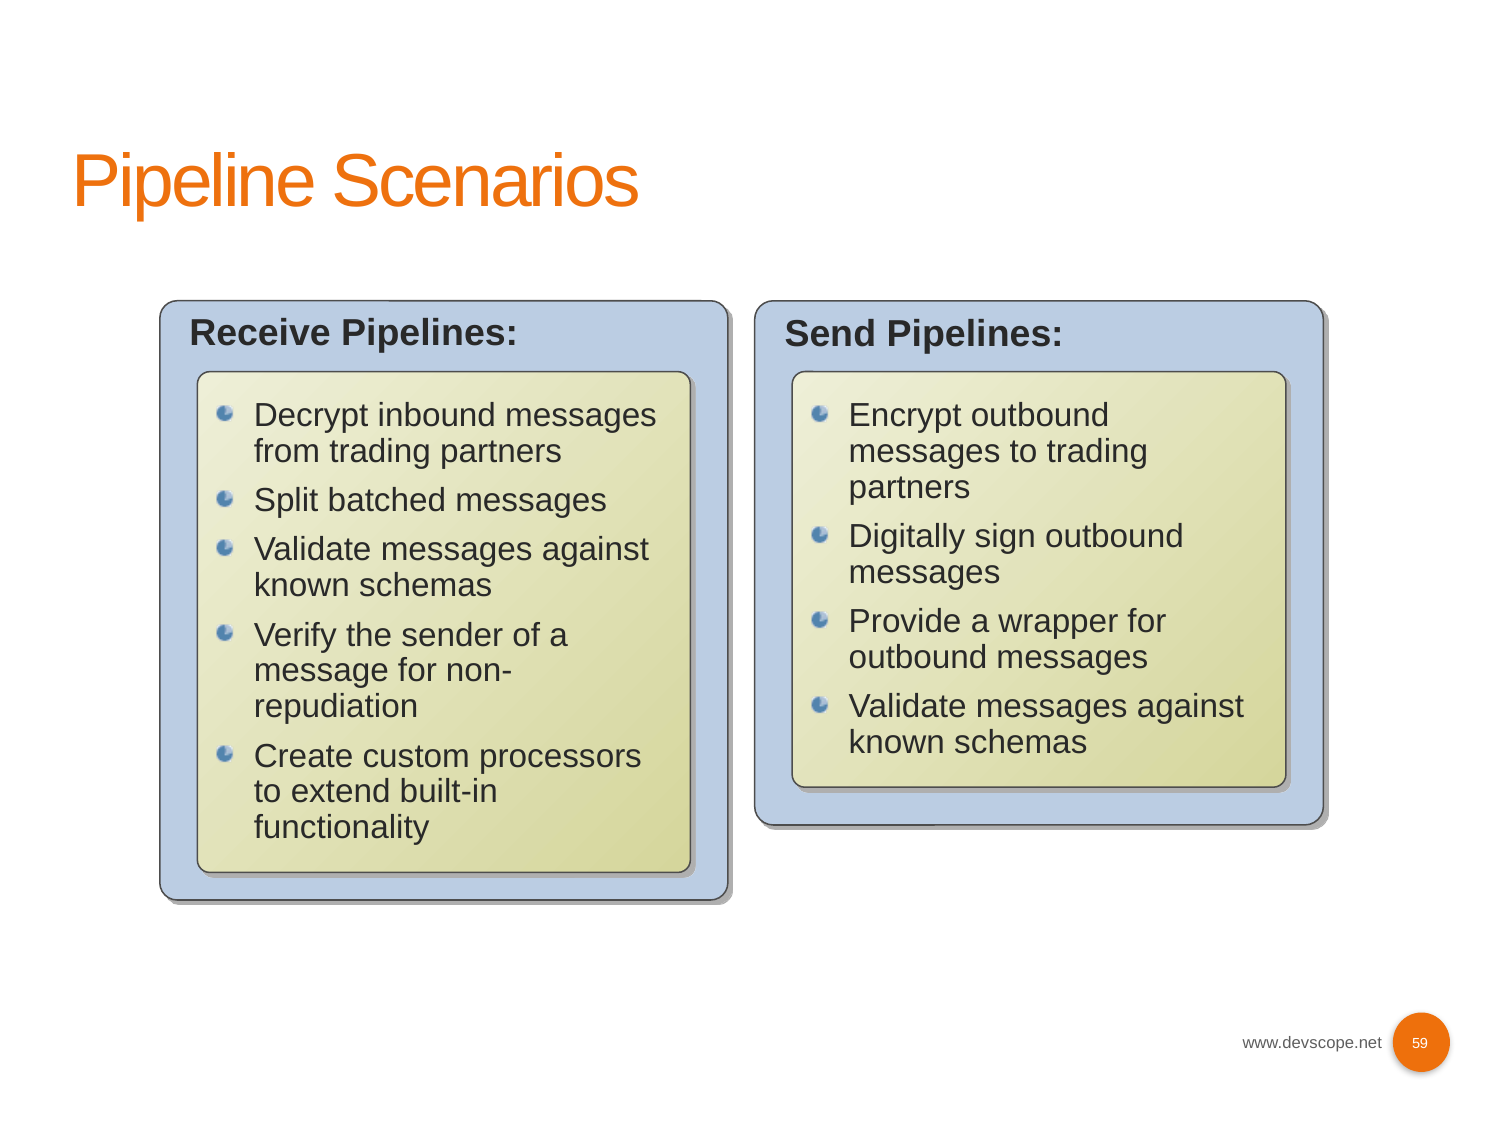

# Pipeline Scenarios
Receive Pipelines:
Send Pipelines:
Decrypt inbound messages from trading partners
Split batched messages
Validate messages against known schemas
Verify the sender of a message for non-repudiation
Create custom processors to extend built-in functionality
Encrypt outbound messages to trading partners
Digitally sign outbound messages
Provide a wrapper for outbound messages
Validate messages against known schemas
59
www.devscope.net